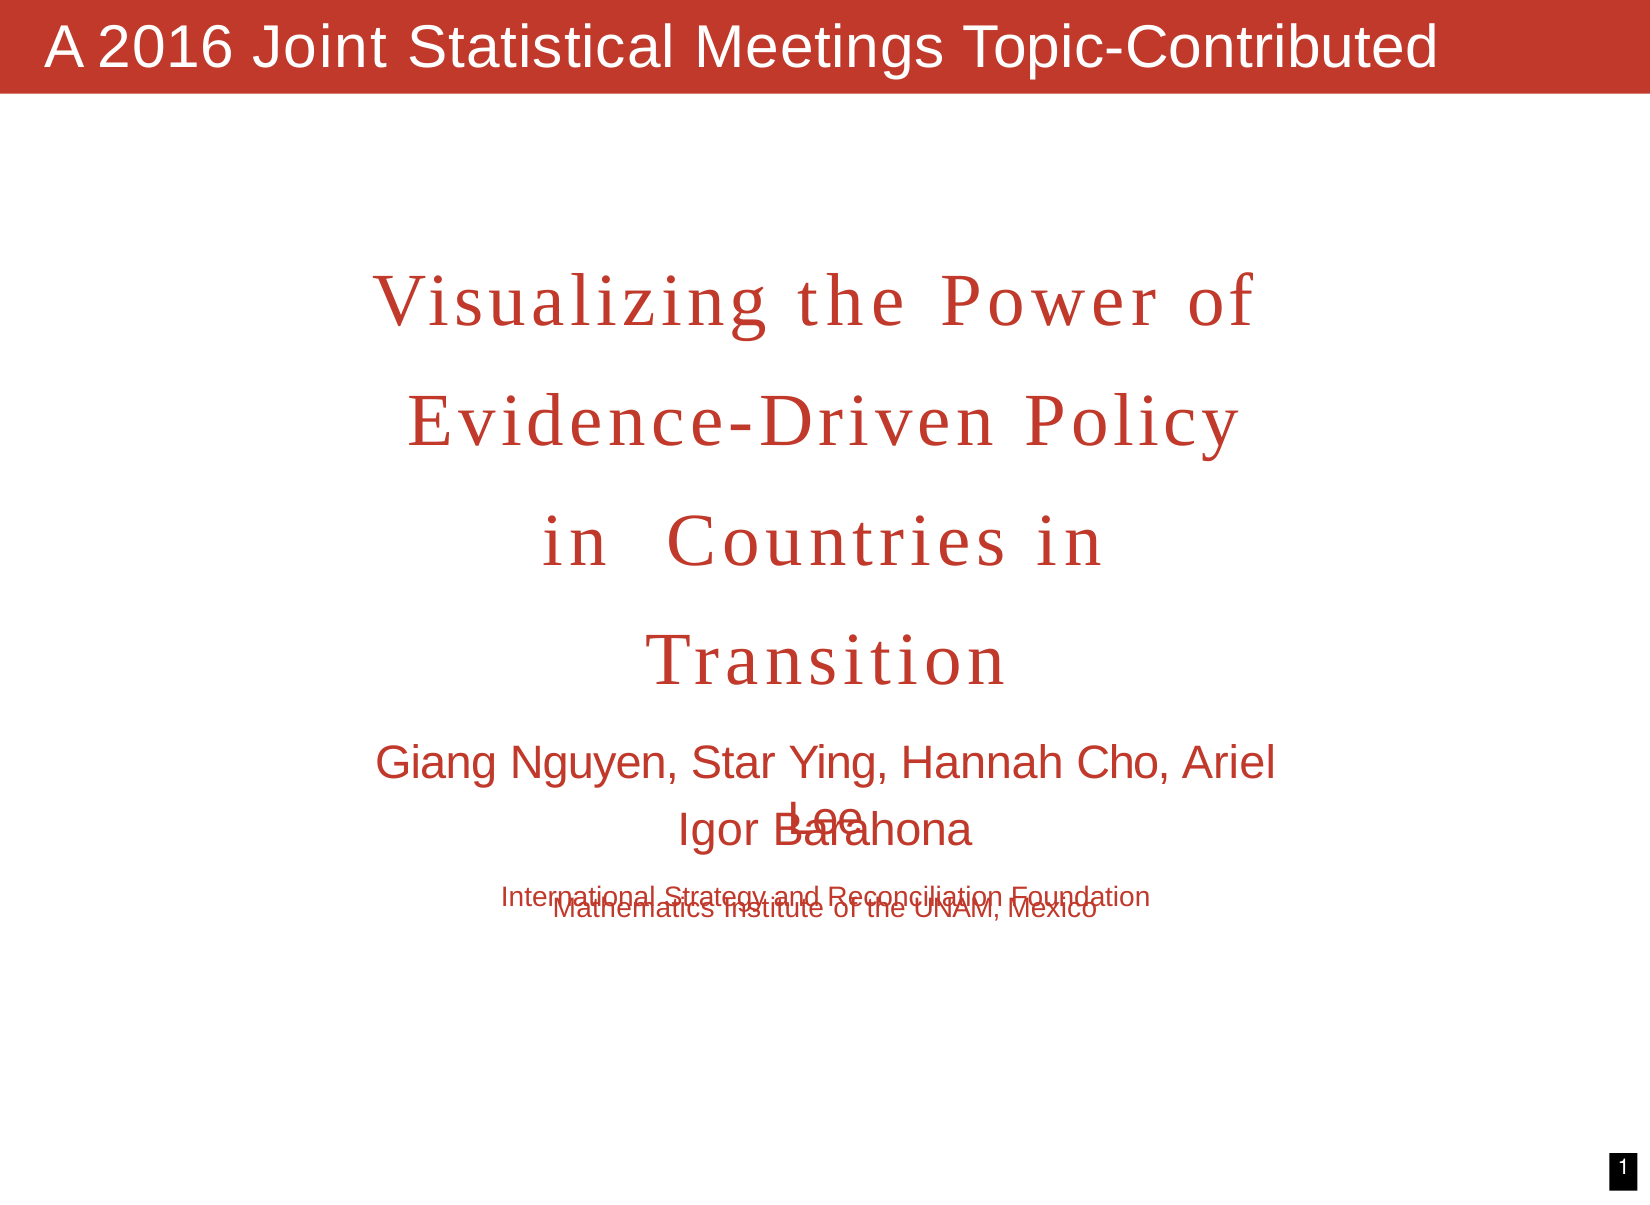

# A 2016 Joint Statistical Meetings Topic-Contributed Panel
Visualizing the Power of  Evidence-Driven Policy in  Countries in Transition
Giang Nguyen, Star Ying, Hannah Cho, Ariel Lee
International Strategy and Reconciliation Foundation
Igor Barahona
Mathematics Institute of the UNAM, Mexico

1